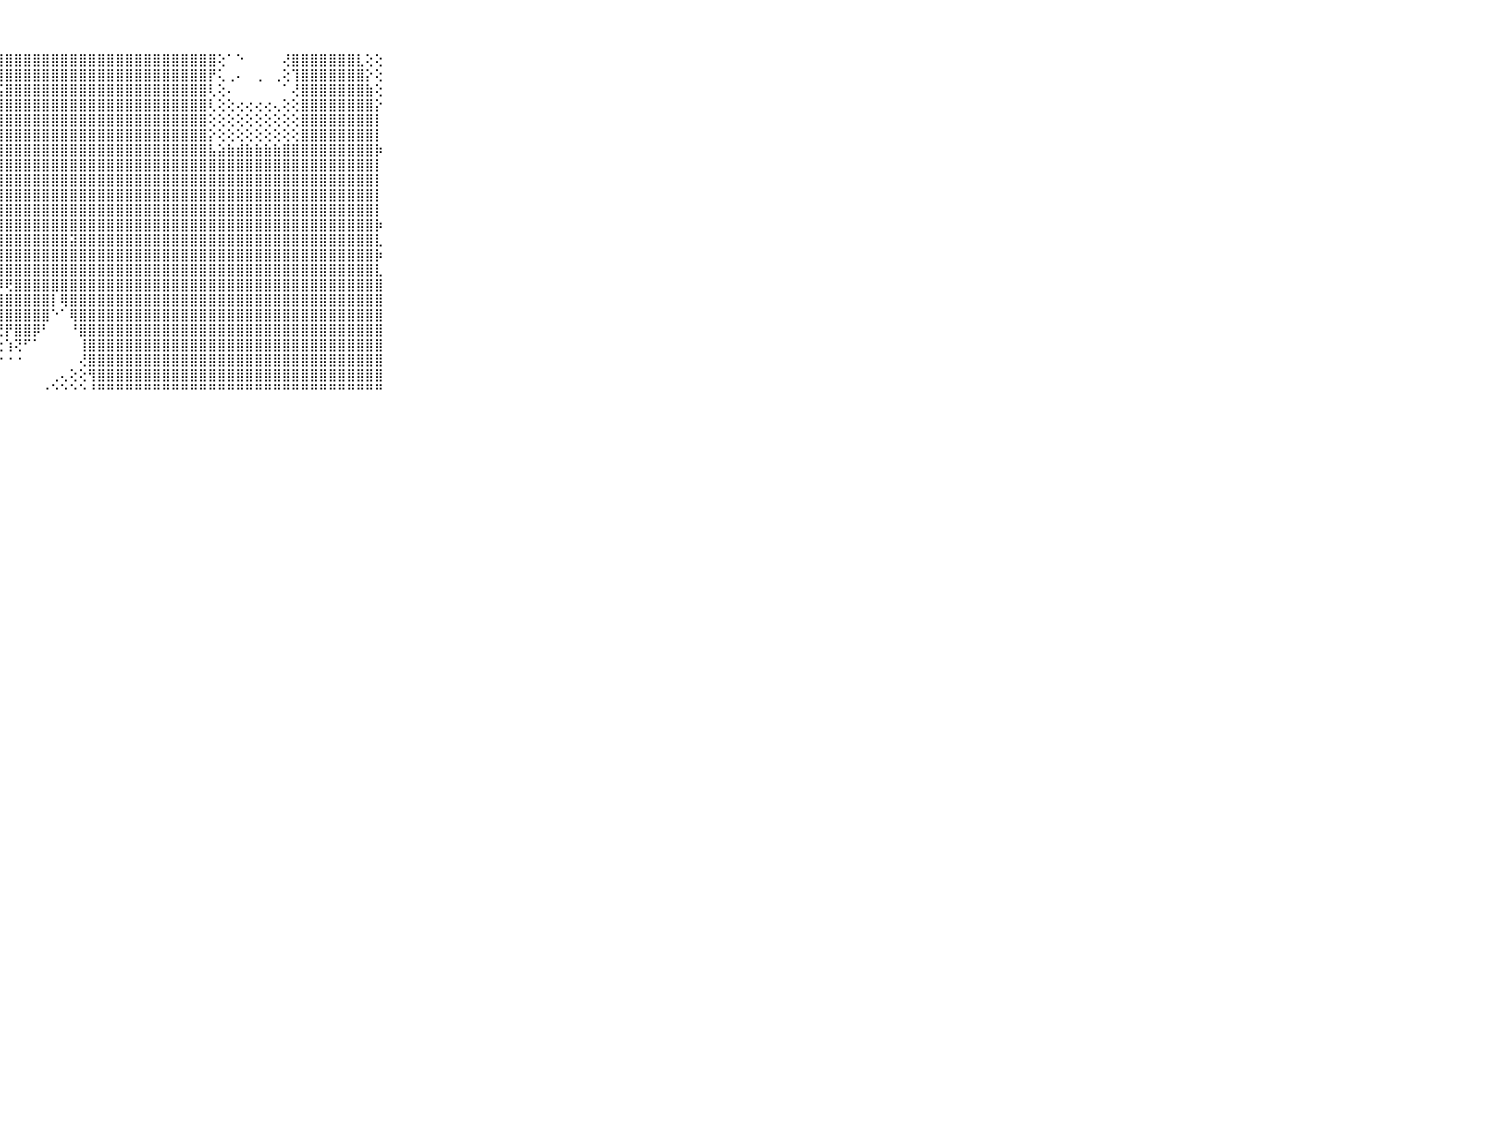

⠀⠀⠀⠀⠀⠀⠀⠀⠀⠀⠀⣿⣿⣿⣿⣿⣿⣿⣿⣿⣿⣿⣿⣿⣿⣿⣿⣿⣿⣿⣿⣿⣿⣿⣿⣿⣿⣿⣿⣿⣿⣿⣿⣿⣿⣿⣿⣿⣿⣿⣿⢕⠁⠑⠀⠀⠀⠀⢜⣿⣿⣿⣿⣿⣿⣿⣇⢕⢕⠀⠀⠀⠀⠀⠀⠀⠀⠀⠀⠀⠀
⠀⠀⠀⠀⠀⠀⠀⠀⠀⠀⠀⣿⣿⣿⣿⣿⣿⣿⣿⡿⢿⢿⢿⢿⣿⣿⣿⢿⣿⣿⣿⣿⣿⣿⣿⣿⣿⣿⣿⣿⣿⣿⣿⣿⣿⣿⣿⣿⣿⣿⡟⢅⢀⠄⠀⢀⠀⢀⢕⢹⣿⣿⣿⣿⣿⣿⣿⡕⢕⠀⠀⠀⠀⠀⠀⠀⠀⠀⠀⠀⠀
⠀⠀⠀⠀⠀⠀⠀⠀⠀⠀⠀⣿⣿⣿⣿⣿⡿⢟⢕⢄⢐⣕⣵⢵⢵⢵⣕⣪⣿⣿⣿⣿⣿⣿⣿⣿⣿⣿⣿⣿⣿⣿⣿⣿⣿⣿⣿⣿⣿⣿⢇⢕⠄⠀⠀⠀⠀⠀⠁⢜⣿⣿⣿⣿⣿⣿⣿⣷⢕⠀⠀⠀⠀⠀⠀⠀⠀⠀⠀⠀⠀
⠀⠀⠀⠀⠀⠀⠀⠀⠀⠀⠀⣿⣿⣿⡏⠁⢀⢐⢔⠷⠝⢑⢑⢁⢕⢕⢜⢹⣿⣿⣿⣿⣿⣿⣿⣿⣿⣿⣿⣿⣿⣿⣿⣿⣿⣿⣿⣿⣿⣿⢇⢕⢕⢔⢔⢔⢔⢄⢕⢕⣿⣿⣿⣿⣿⣿⣿⣿⡕⠀⠀⠀⠀⠀⠀⠀⠀⠀⠀⠀⠀
⠀⠀⠀⠀⠀⠀⠀⠀⠀⠀⠀⣿⣿⢟⢇⢅⢀⢑⢓⣕⢕⢕⢜⢔⣱⣷⣸⣿⣿⣿⣿⣿⣿⣿⣿⣿⣿⣿⣿⣿⣿⣿⣿⣿⣿⣿⣿⣿⣿⣿⢕⢕⢕⢕⢕⢕⢕⢕⢕⢕⣿⣿⣿⣿⣿⣿⣿⣿⡇⠀⠀⠀⠀⠀⠀⠀⠀⠀⠀⠀⠀
⠀⠀⠀⠀⠀⠀⠀⠀⠀⠀⠀⣿⣿⢕⢔⢵⢯⢏⢜⣝⣕⣕⣕⣕⣸⣵⣾⣿⣿⣿⣿⣿⣿⣿⣿⣿⣿⣿⣿⣿⣿⣿⣿⣿⣿⣿⣿⣿⣿⣿⡕⢕⢕⢕⢕⢕⢕⢕⢕⢕⣿⣿⣿⣿⣿⣿⣿⣿⡇⠀⠀⠀⠀⠀⠀⠀⠀⠀⠀⠀⠀
⠀⠀⠀⠀⠀⠀⠀⠀⠀⠀⠀⣿⡇⢕⢕⢱⢱⣷⣾⣿⣿⣿⣿⣿⣿⣿⣿⣿⣿⣿⣿⣿⣿⣿⣿⣿⣿⣿⣿⣿⣿⣿⣿⣿⣿⣿⣿⣿⣿⣿⣧⣵⣷⣾⣷⣷⣷⣷⣿⣿⣿⣿⣿⣿⣿⣿⣿⣿⡷⠀⠀⠀⠀⠀⠀⠀⠀⠀⠀⠀⠀
⠀⠀⠀⠀⠀⠀⠀⠀⠀⠀⠀⣿⣿⢕⢕⢕⣾⣿⣿⣿⣿⣿⣿⣿⣿⣿⣿⣿⣿⣿⣿⣿⣿⣿⣿⣿⣿⣿⣿⣿⣿⣿⣿⣿⣿⣿⣿⣿⣿⣿⣿⣿⣿⣿⣿⣿⣿⣿⣿⣿⣿⣿⣿⣿⣿⣿⣿⣿⡇⠀⠀⠀⠀⠀⠀⠀⠀⠀⠀⠀⠀
⠀⠀⠀⠀⠀⠀⠀⠀⠀⠀⠀⣿⣿⢕⢕⢸⣿⣿⣿⣿⣿⣿⣿⣿⣿⣿⣿⣿⣿⣿⣿⣿⣿⣿⣿⣿⣿⣿⣿⣿⣿⣿⣿⣿⣿⣿⣿⣿⣿⣿⣿⣿⣿⣿⣿⣿⣿⣿⣿⣿⣿⣿⣿⣿⣿⣿⣿⣿⡇⠀⠀⠀⠀⠀⠀⠀⠀⠀⠀⠀⠀
⠀⠀⠀⠀⠀⠀⠀⠀⠀⠀⠀⣿⣿⡇⢕⢸⣿⣿⣿⣿⣿⣿⣿⣿⣿⣿⣿⣿⣿⣿⣿⣿⣿⣿⣿⣿⣿⣿⣿⣿⣿⣿⣿⣿⣿⣿⣿⣿⣿⣿⣿⣿⣿⣿⣿⣿⣿⣿⣿⣿⣿⣿⣿⣿⣿⣿⣿⣿⡇⠀⠀⠀⠀⠀⠀⠀⠀⠀⠀⠀⠀
⠀⠀⠀⠀⠀⠀⠀⠀⠀⠀⠀⣿⣿⣷⢕⢕⣿⣿⣿⣿⣿⣿⣿⣿⣿⣿⣿⣿⣿⣿⣿⣿⣿⣿⣿⣿⣿⣿⣿⣿⣿⣿⣿⣿⣿⣿⣿⣿⣿⣿⣿⣿⣿⣿⣿⣿⣿⣿⣿⣿⣿⣿⣿⣿⣿⣿⣿⣿⡇⠀⠀⠀⠀⠀⠀⠀⠀⠀⠀⠀⠀
⠀⠀⠀⠀⠀⠀⠀⠀⠀⠀⠀⣿⣿⣿⣧⢕⢻⣿⣿⣿⣿⣿⣿⣿⣿⣿⣿⣿⣿⣿⣿⣿⣿⣿⣿⣿⣿⣿⣿⣿⣿⣿⣿⣿⣿⣿⣿⣿⣿⣿⣿⣿⣿⣿⣿⣿⣿⣿⣿⣿⣿⣿⣿⣿⣿⣿⣿⣿⡷⠀⠀⠀⠀⠀⠀⠀⠀⠀⠀⠀⠀
⠀⠀⠀⠀⠀⠀⠀⠀⠀⠀⠀⣿⣿⣿⣟⣷⣾⣿⣿⣿⣿⣿⣿⣿⡿⣿⡟⢻⣿⣿⣿⣿⣿⣿⣿⣽⣿⣿⣿⣿⣿⣿⣿⣿⣿⣿⣿⣿⣿⣿⣿⣿⣿⣿⣿⣿⣿⣿⣿⣿⣿⣿⣿⣿⣿⣿⣿⣿⣇⠀⠀⠀⠀⠀⠀⠀⠀⠀⠀⠀⠀
⠀⠀⠀⠀⠀⠀⠀⠀⠀⠀⠀⣿⣿⣿⣿⣿⣿⣿⣿⣿⣿⣿⣿⣿⣿⣿⣷⣿⣿⣿⣿⣿⣿⣿⣿⣿⣿⣿⣿⣿⣿⣿⣿⣿⣿⣿⣿⣿⣿⣿⣿⣿⣿⣿⣿⣿⣿⣿⣿⣿⣿⣿⣿⣿⣿⣿⣿⣿⡷⠀⠀⠀⠀⠀⠀⠀⠀⠀⠀⠀⠀
⠀⠀⠀⠀⠀⠀⠀⠀⠀⠀⠀⣿⣿⣿⣿⣿⣿⣿⣿⣿⣿⣿⣿⣿⡿⠟⠟⢻⣿⣿⣿⣿⣿⣿⣿⣿⣿⣿⣿⣿⣿⣿⣿⣿⣿⣿⣿⣿⣿⣿⣿⣿⣿⣿⣿⣿⣿⣿⣿⣿⣿⣿⣿⣿⣿⣿⣿⣿⣇⠀⠀⠀⠀⠀⠀⠀⠀⠀⠀⠀⠀
⠀⠀⠀⠀⠀⠀⠀⠀⠀⠀⠀⣿⣿⣿⣿⣿⣿⣿⣿⣿⣿⣿⣿⣿⣿⣿⣿⡿⢟⣿⣿⣿⣿⣿⣿⣿⣿⣿⣿⣿⣿⣿⣿⣿⣿⣿⣿⣿⣿⣿⣿⣿⣿⣿⣿⣿⣿⣿⣿⣿⣿⣿⣿⣿⣿⣿⣿⣿⣿⠀⠀⠀⠀⠀⠀⠀⠀⠀⠀⠀⠀
⠀⠀⠀⠀⠀⠀⠀⠀⠀⠀⠀⣿⣿⣿⣿⣿⣿⣿⣷⣿⣿⣿⣿⣿⣿⣷⣷⣾⣿⣿⣿⣿⣿⡇⢿⣿⣿⣿⣿⣿⣿⣿⣿⣿⣿⣿⣿⣿⣿⣿⣿⣿⣿⣿⣿⣿⣿⣿⣿⣿⣿⣿⣿⣿⣿⣿⣿⣿⣿⠀⠀⠀⠀⠀⠀⠀⠀⠀⠀⠀⠀
⠀⠀⠀⠀⠀⠀⠀⠀⠀⠀⠀⣿⣿⣿⣿⣿⣿⣿⣿⡏⢿⣿⣿⣿⣿⣿⣿⣿⣿⣿⣿⣿⣿⠑⠁⢿⣿⣿⣿⣿⣿⣿⣿⣿⣿⣿⣿⣿⣿⣿⣿⣿⣿⣿⣿⣿⣿⣿⣿⣿⣿⣿⣿⣿⣿⣿⣿⣿⣿⠀⠀⠀⠀⠀⠀⠀⠀⠀⠀⠀⠀
⠀⠀⠀⠀⠀⠀⠀⠀⠀⠀⠀⣿⣿⣿⣿⣿⣿⣿⣿⡕⢜⢿⣿⣿⣿⣿⢿⢟⡟⣿⣿⡿⠃⠀⠀⠘⣿⣿⣿⣿⣿⣿⣿⣿⣿⣿⣿⣿⣿⣿⣿⣿⣿⣿⣿⣿⣿⣿⣿⣿⣿⣿⣿⣿⣿⣿⣿⣿⣿⠀⠀⠀⠀⠀⠀⠀⠀⠀⠀⠀⠀
⠀⠀⠀⠀⠀⠀⠀⠀⠀⠀⠀⣿⣿⣿⣿⣿⣿⣿⣿⣧⢕⠘⢝⢿⣿⣿⣕⢕⢱⢝⠋⠁⠀⠀⠀⠀⢸⣿⣿⣿⣿⣿⣿⣿⣿⣿⣿⣿⣿⣿⣿⣿⣿⣿⣿⣿⣿⣿⣿⣿⣿⣿⣿⣿⣿⣿⣿⣿⣿⠀⠀⠀⠀⠀⠀⠀⠀⠀⠀⠀⠀
⠀⠀⠀⠀⠀⠀⠀⠀⠀⠀⠀⣿⣿⣿⣿⣿⣿⣿⣿⣿⡇⢐⠄⢁⠁⠜⠝⠑⠐⠐⠀⠀⠀⠀⠀⠀⢜⣿⣿⣿⣿⣿⣿⣿⣿⣿⣿⣿⣿⣿⣿⣿⣿⣿⣿⣿⣿⣿⣿⣿⣿⣿⣿⣿⣿⣿⣿⣿⣿⠀⠀⠀⠀⠀⠀⠀⠀⠀⠀⠀⠀
⠀⠀⠀⠀⠀⠀⠀⠀⠀⠀⠀⣿⣿⣿⣿⣿⣿⣿⣿⣿⣷⠀⢐⠄⢔⠀⠀⠄⠀⠀⠀⠀⠀⢀⢄⢕⢕⢻⣿⣿⣿⣿⣿⣿⣿⣿⣿⣿⣿⣿⣿⣿⣿⣿⣿⣿⣿⣿⣿⣿⣿⣿⣿⣿⣿⣿⣿⣿⣿⠀⠀⠀⠀⠀⠀⠀⠀⠀⠀⠀⠀
⠀⠀⠀⠀⠀⠀⠀⠀⠀⠀⠀⠛⠛⠛⠛⠛⠛⠛⠛⠛⠛⠀⠑⠑⠐⠀⠁⠀⠀⠀⠀⠀⠐⠑⠑⠑⠑⠘⠛⠛⠛⠛⠛⠛⠛⠛⠛⠛⠛⠛⠛⠛⠛⠛⠛⠛⠛⠛⠛⠛⠛⠛⠛⠛⠛⠛⠛⠛⠛⠀⠀⠀⠀⠀⠀⠀⠀⠀⠀⠀⠀